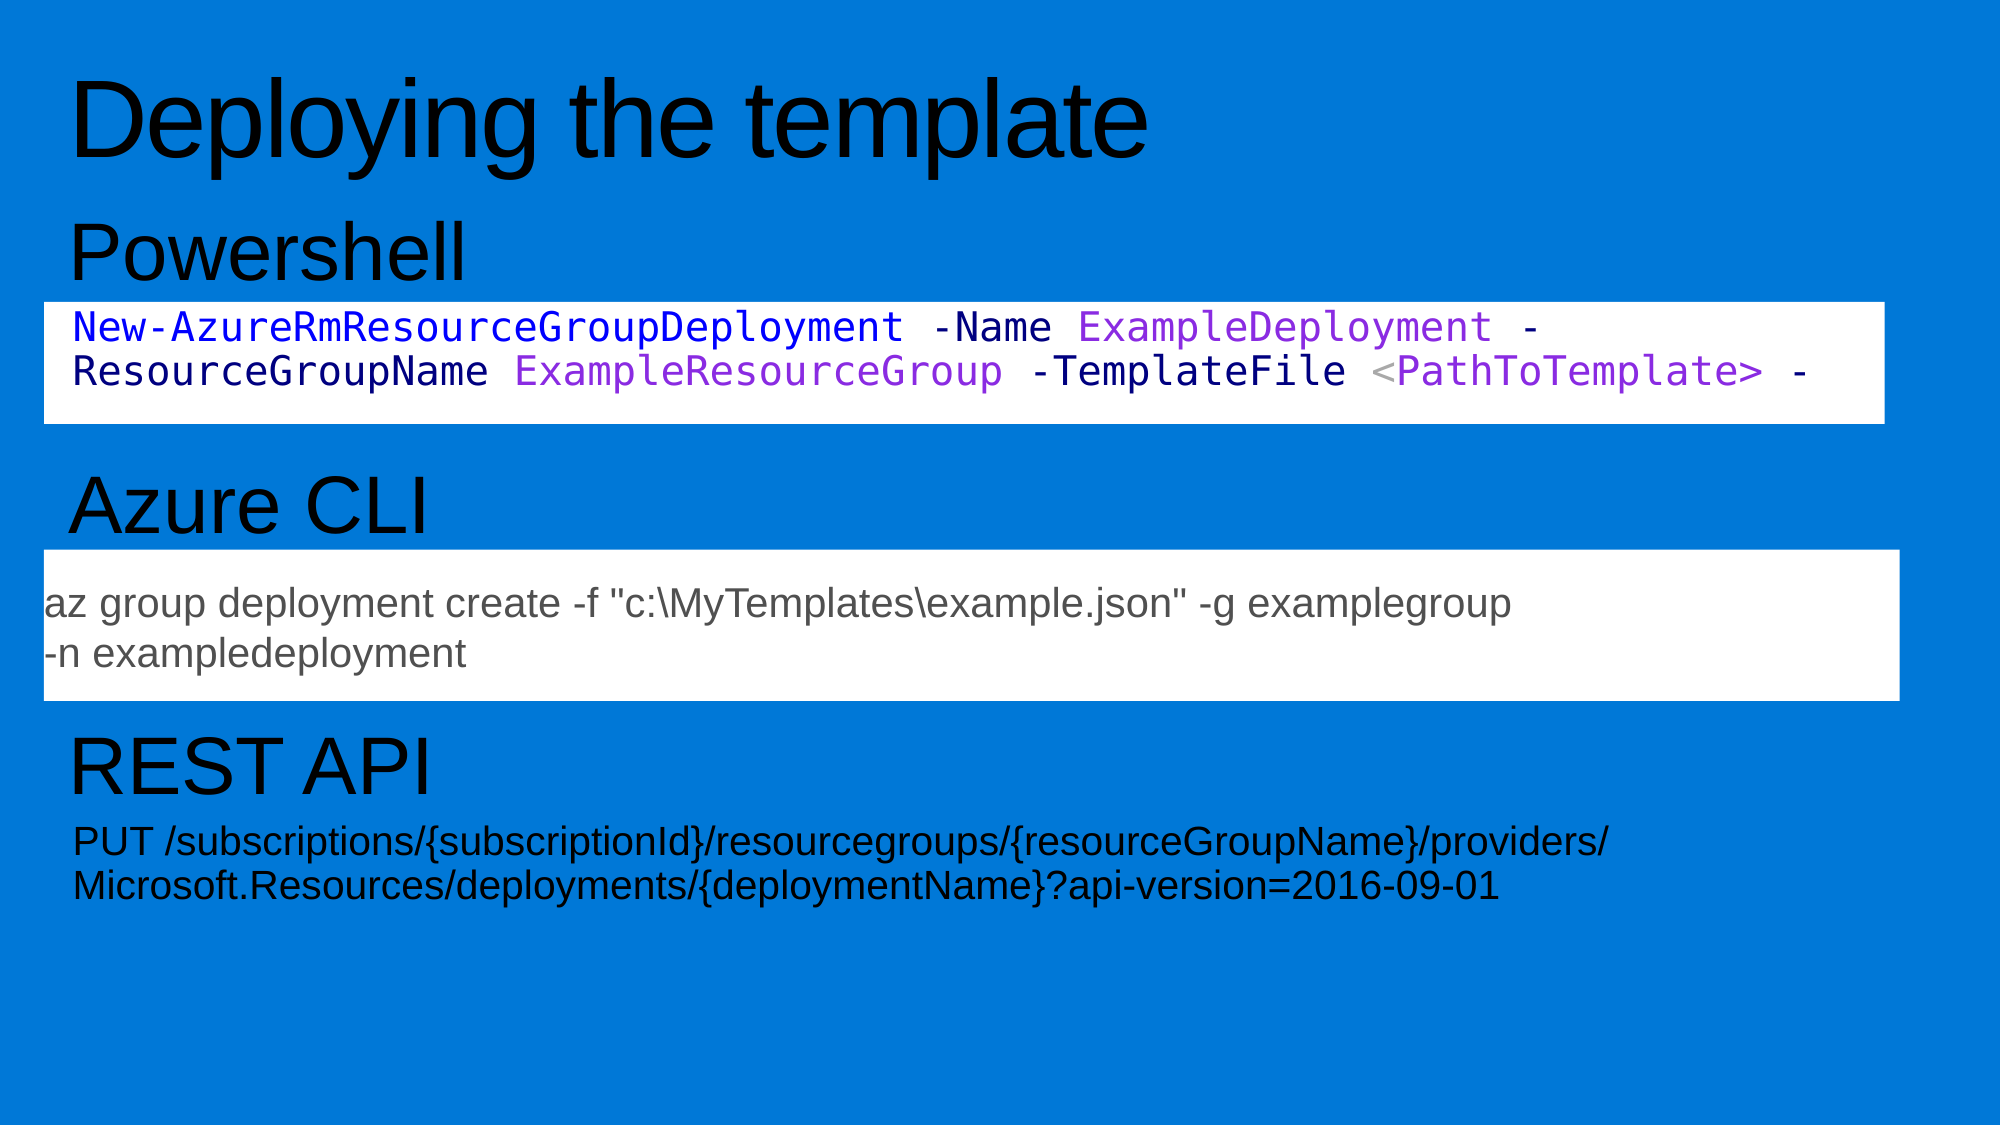

# Deploying the template
Powershell
New-AzureRmResourceGroupDeployment -Name ExampleDeployment -ResourceGroupName ExampleResourceGroup -TemplateFile <PathToTemplate> -

Azure CLI
azure group deployment create -f "c:\MyTemplates\example.json" -g examplegroup
-n exampledeployment

REST API
PUT /subscriptions/{subscriptionId}/resourcegroups/{resourceGroupName}/providers/Microsoft.Resources/deployments/{deploymentName}?api-version=2016-09-01

az group deployment create -f "c:\MyTemplates\example.json" -g examplegroup
-n exampledeployment